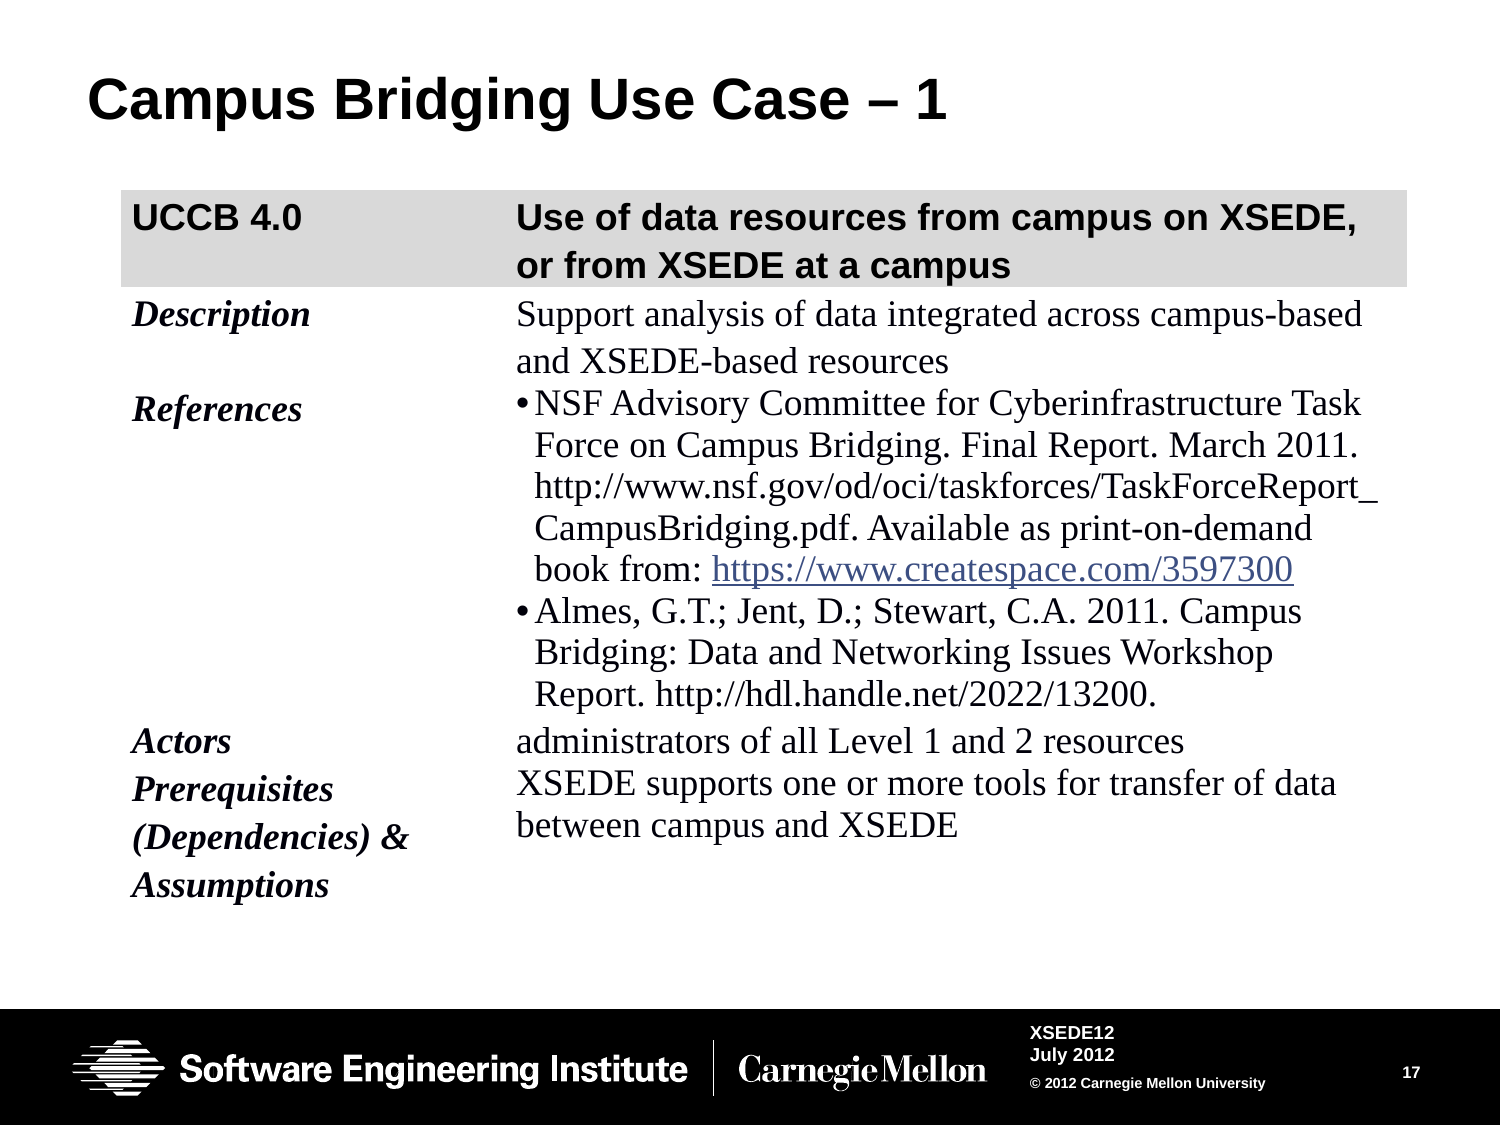

# Campus Bridging Use Case – 1
| UCCB 4.0 | Use of data resources from campus on XSEDE, or from XSEDE at a campus |
| --- | --- |
| Description | Support analysis of data integrated across campus-based and XSEDE-based resources |
| References | NSF Advisory Committee for Cyberinfrastructure Task Force on Campus Bridging. Final Report. March 2011. http://www.nsf.gov/od/oci/taskforces/TaskForceReport\_CampusBridging.pdf. Available as print-on-demand book from: https://www.createspace.com/3597300 Almes, G.T.; Jent, D.; Stewart, C.A. 2011. Campus Bridging: Data and Networking Issues Workshop Report. http://hdl.handle.net/2022/13200. |
| Actors | administrators of all Level 1 and 2 resources |
| Prerequisites (Dependencies) & Assumptions | XSEDE supports one or more tools for transfer of data between campus and XSEDE |